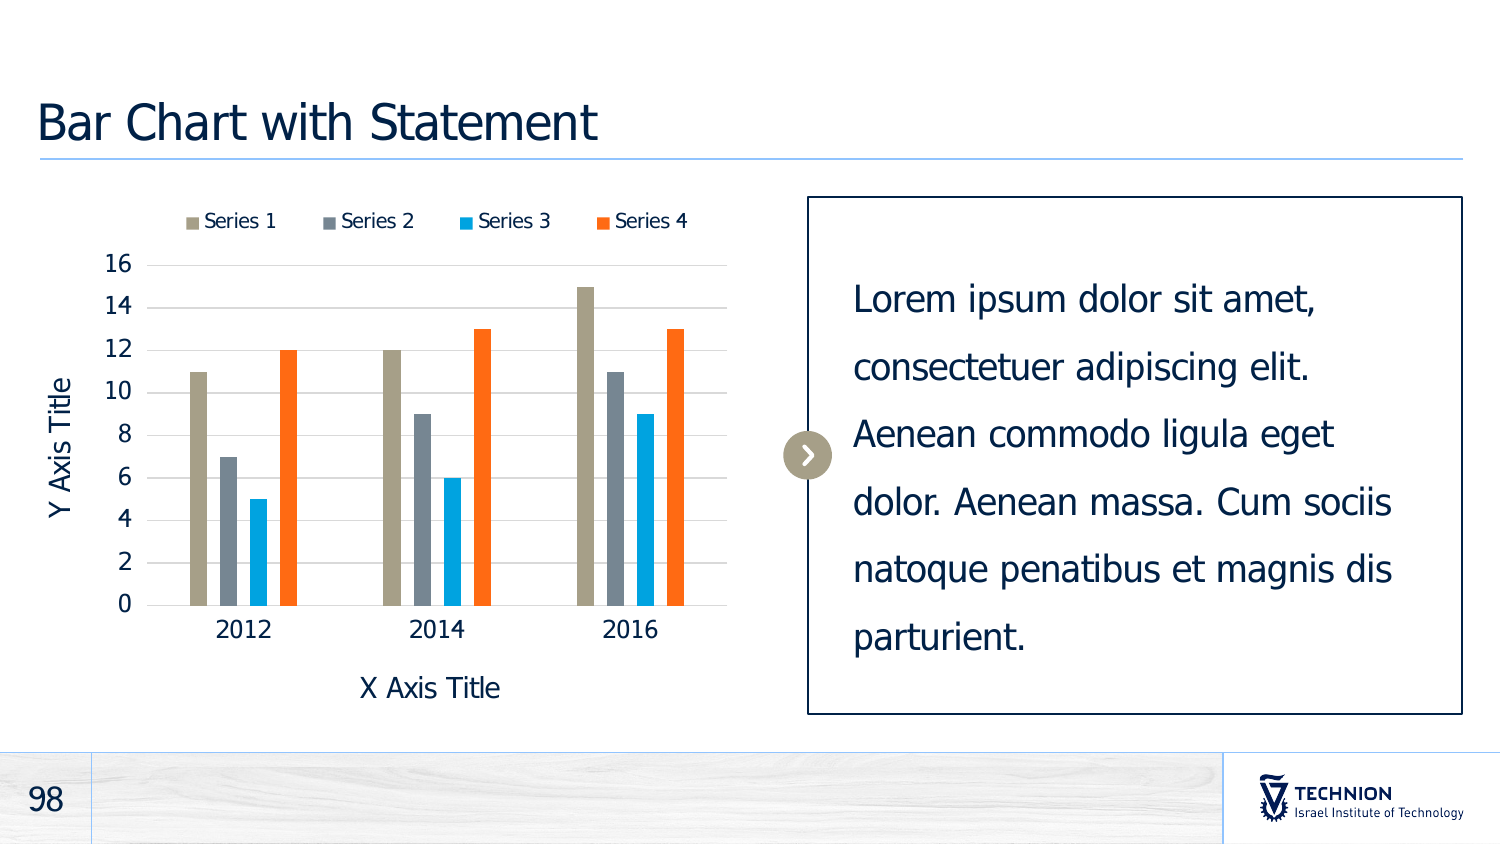

# Bar Chart with Statement

### Chart

| Category | Series 1 | Series 2 | Series 3 | Series 4 |
|---|---|---|---|---|
| 2012 | 11.0 | 7.0 | 5.0 | 12.0 |
| 2014 | 12.0 | 9.0 | 6.0 | 13.0 |
| 2016 | 15.0 | 11.0 | 9.0 | 13.0 |
Lorem ipsum dolor sit amet, consectetuer adipiscing elit. Aenean commodo ligula eget dolor. Aenean massa. Cum sociis natoque penatibus et magnis dis parturient.

98